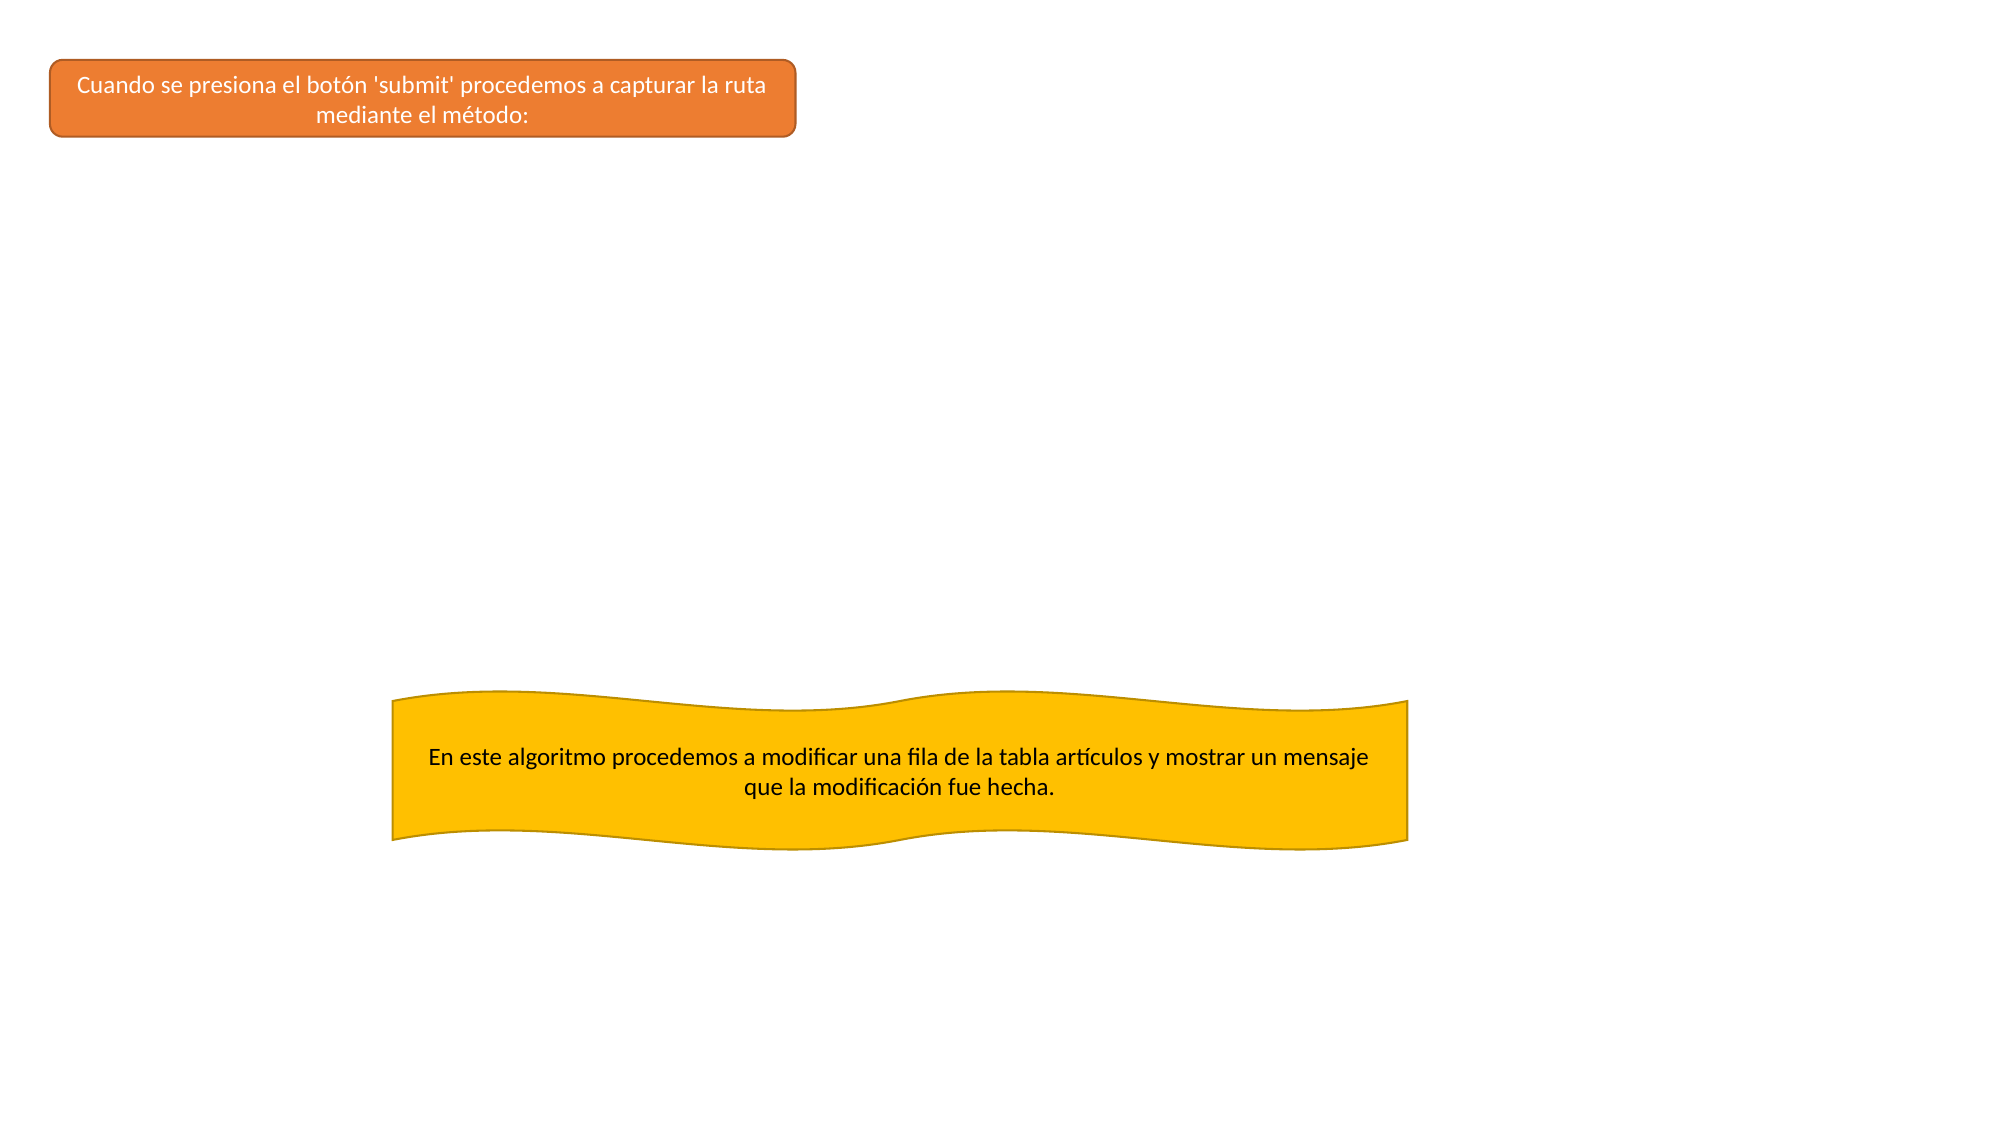

Cuando se presiona el botón 'submit' procedemos a capturar la ruta mediante el método:

En este algoritmo procedemos a modificar una fila de la tabla artículos y mostrar un mensaje que la modificación fue hecha.